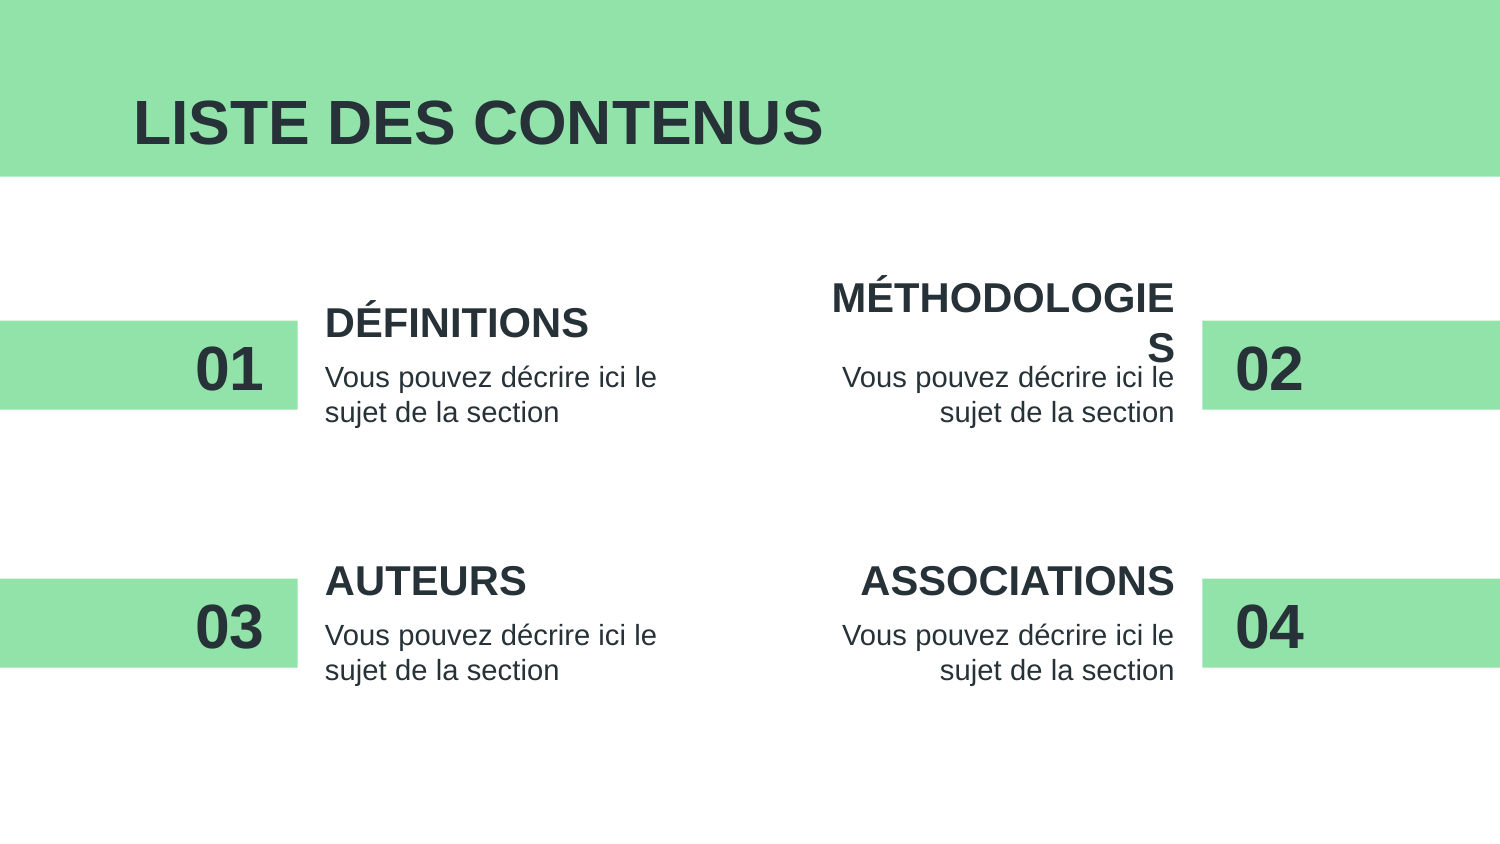

LISTE DES CONTENUS
# DÉFINITIONS
MÉTHODOLOGIES

01
02
Vous pouvez décrire ici le sujet de la section
Vous pouvez décrire ici le sujet de la section
AUTEURS
ASSOCIATIONS

03
04
Vous pouvez décrire ici le sujet de la section
Vous pouvez décrire ici le sujet de la section